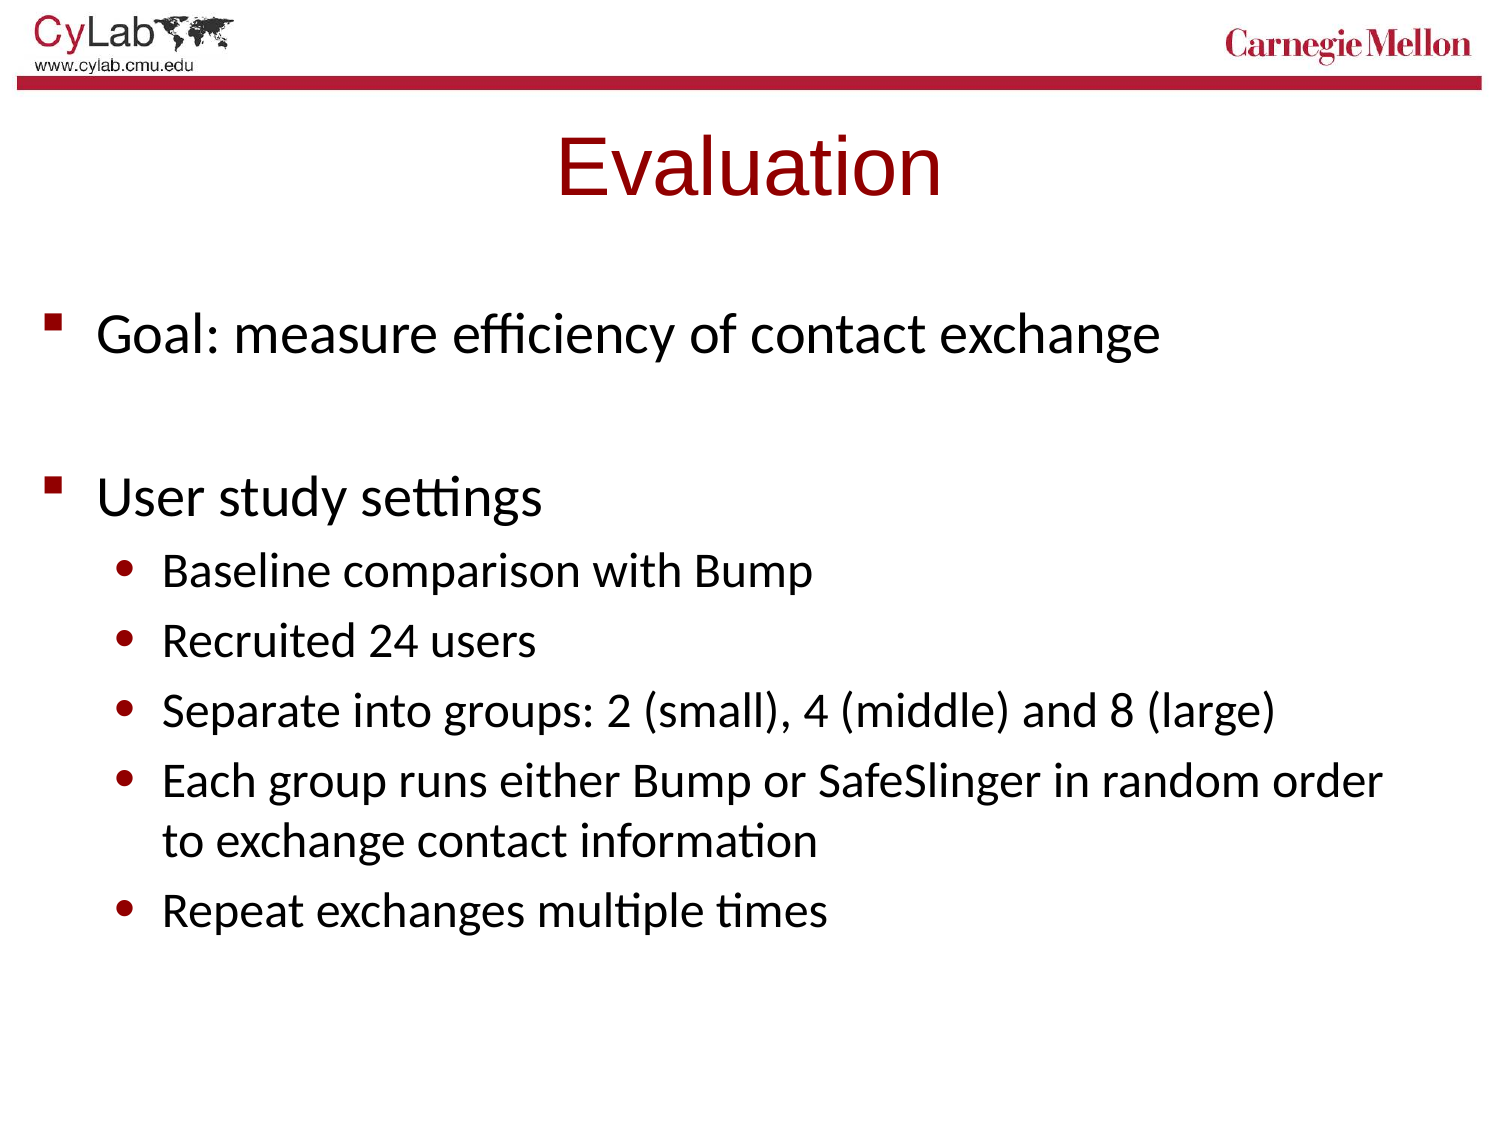

# Evaluation
Goal: measure efficiency of contact exchange

User study settings
Baseline comparison with Bump
Recruited 24 users
Separate into groups: 2 (small), 4 (middle) and 8 (large)
Each group runs either Bump or SafeSlinger in random order to exchange contact information
Repeat exchanges multiple times